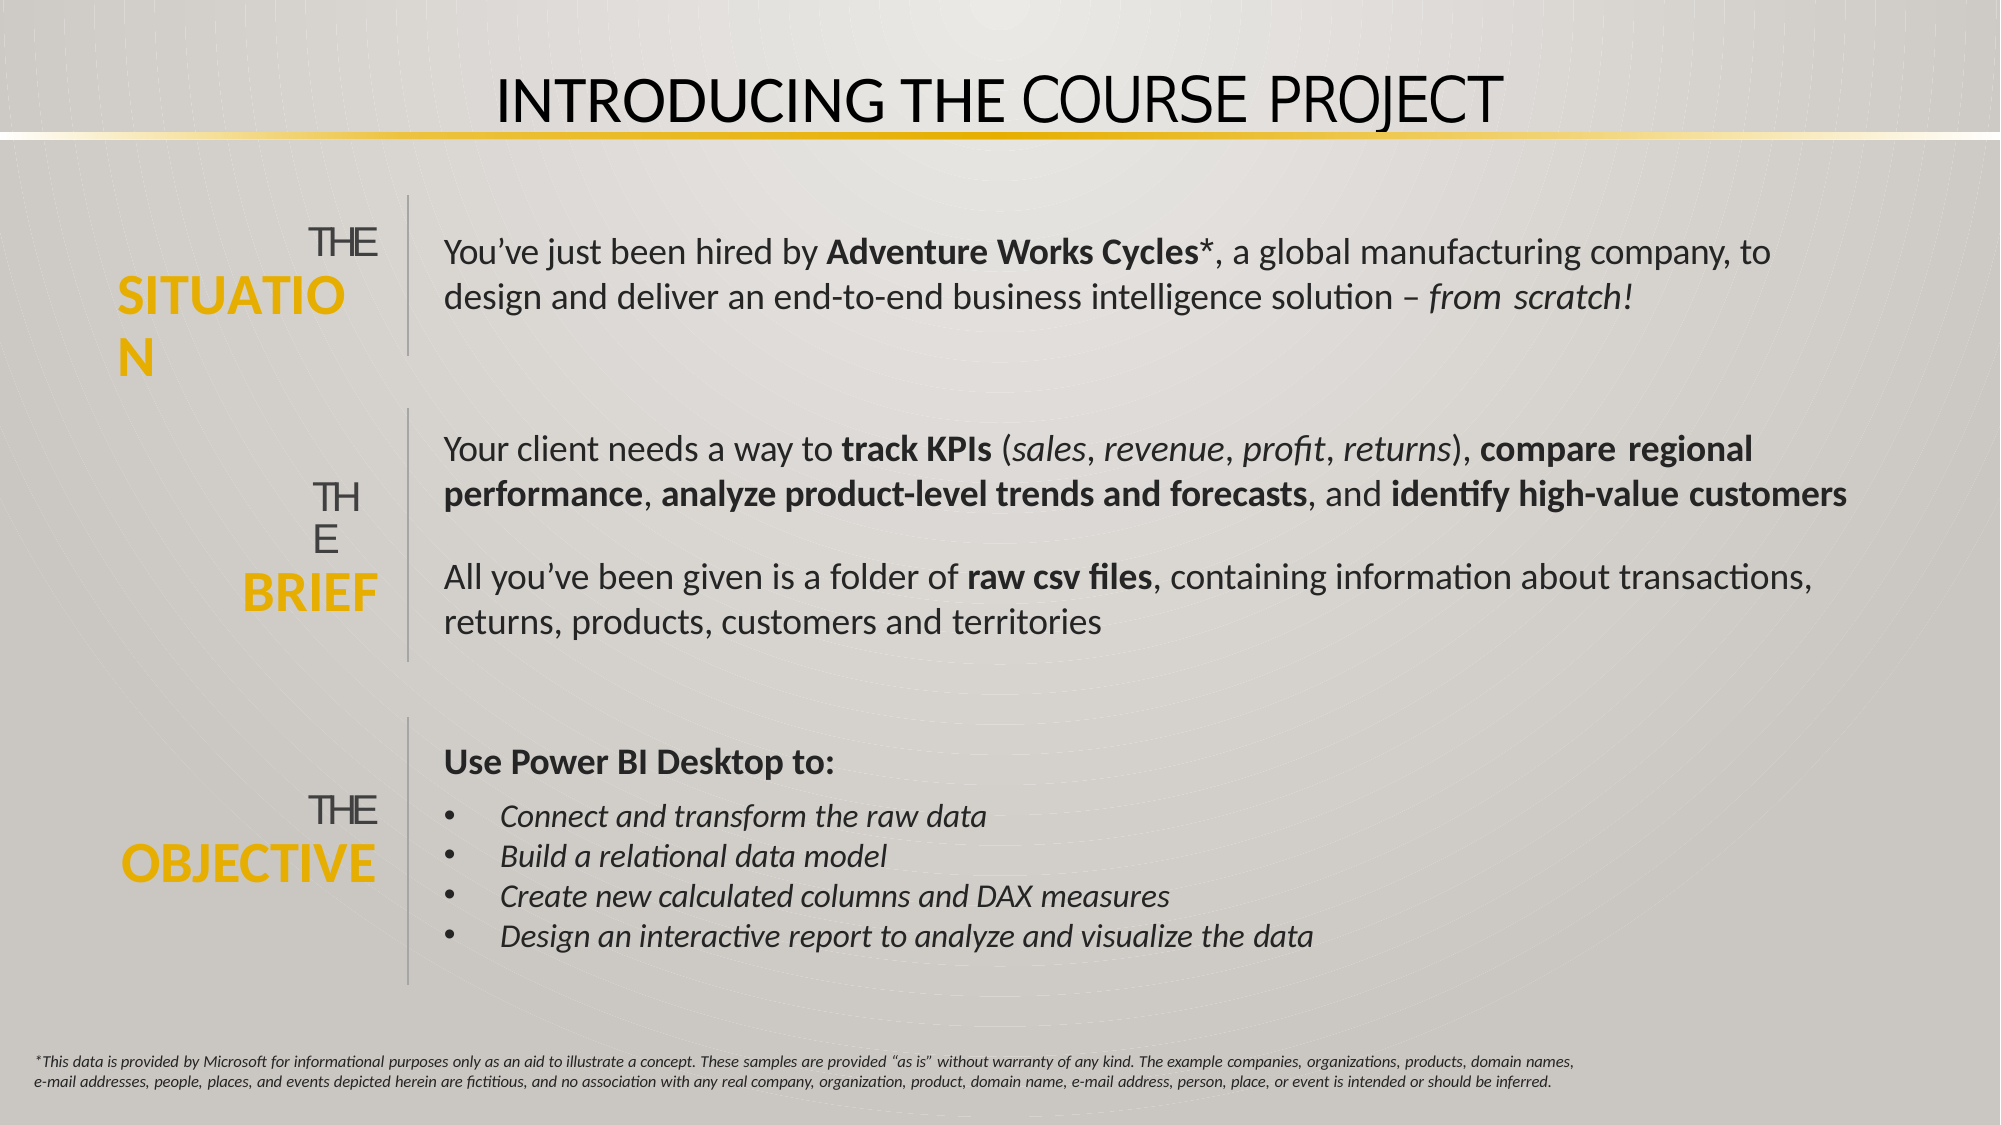

# INTRODUCING THE COURSE PROJECT

THE
SITUATION
You’ve just been hired by Adventure Works Cycles*, a global manufacturing company, to  design and deliver an end-to-end business intelligence solution – from scratch!

Your client needs a way to track KPIs (sales, revenue, profit, returns), compare regional
performance, analyze product-level trends and forecasts, and identify high-value customers
THE
BRIEF
All you’ve been given is a folder of raw csv files, containing information about transactions,  returns, products, customers and territories

Use Power BI Desktop to:
THE
OBJECTIVE
Connect and transform the raw data
Build a relational data model
Create new calculated columns and DAX measures
Design an interactive report to analyze and visualize the data
*This data is provided by Microsoft for informational purposes only as an aid to illustrate a concept. These samples are provided “as is” without warranty of any kind. The example companies, organizations, products, domain names,
e-mail addresses, people, places, and events depicted herein are fictitious, and no association with any real company, organization, product, domain name, e-mail address, person, place, or event is intended or should be inferred.